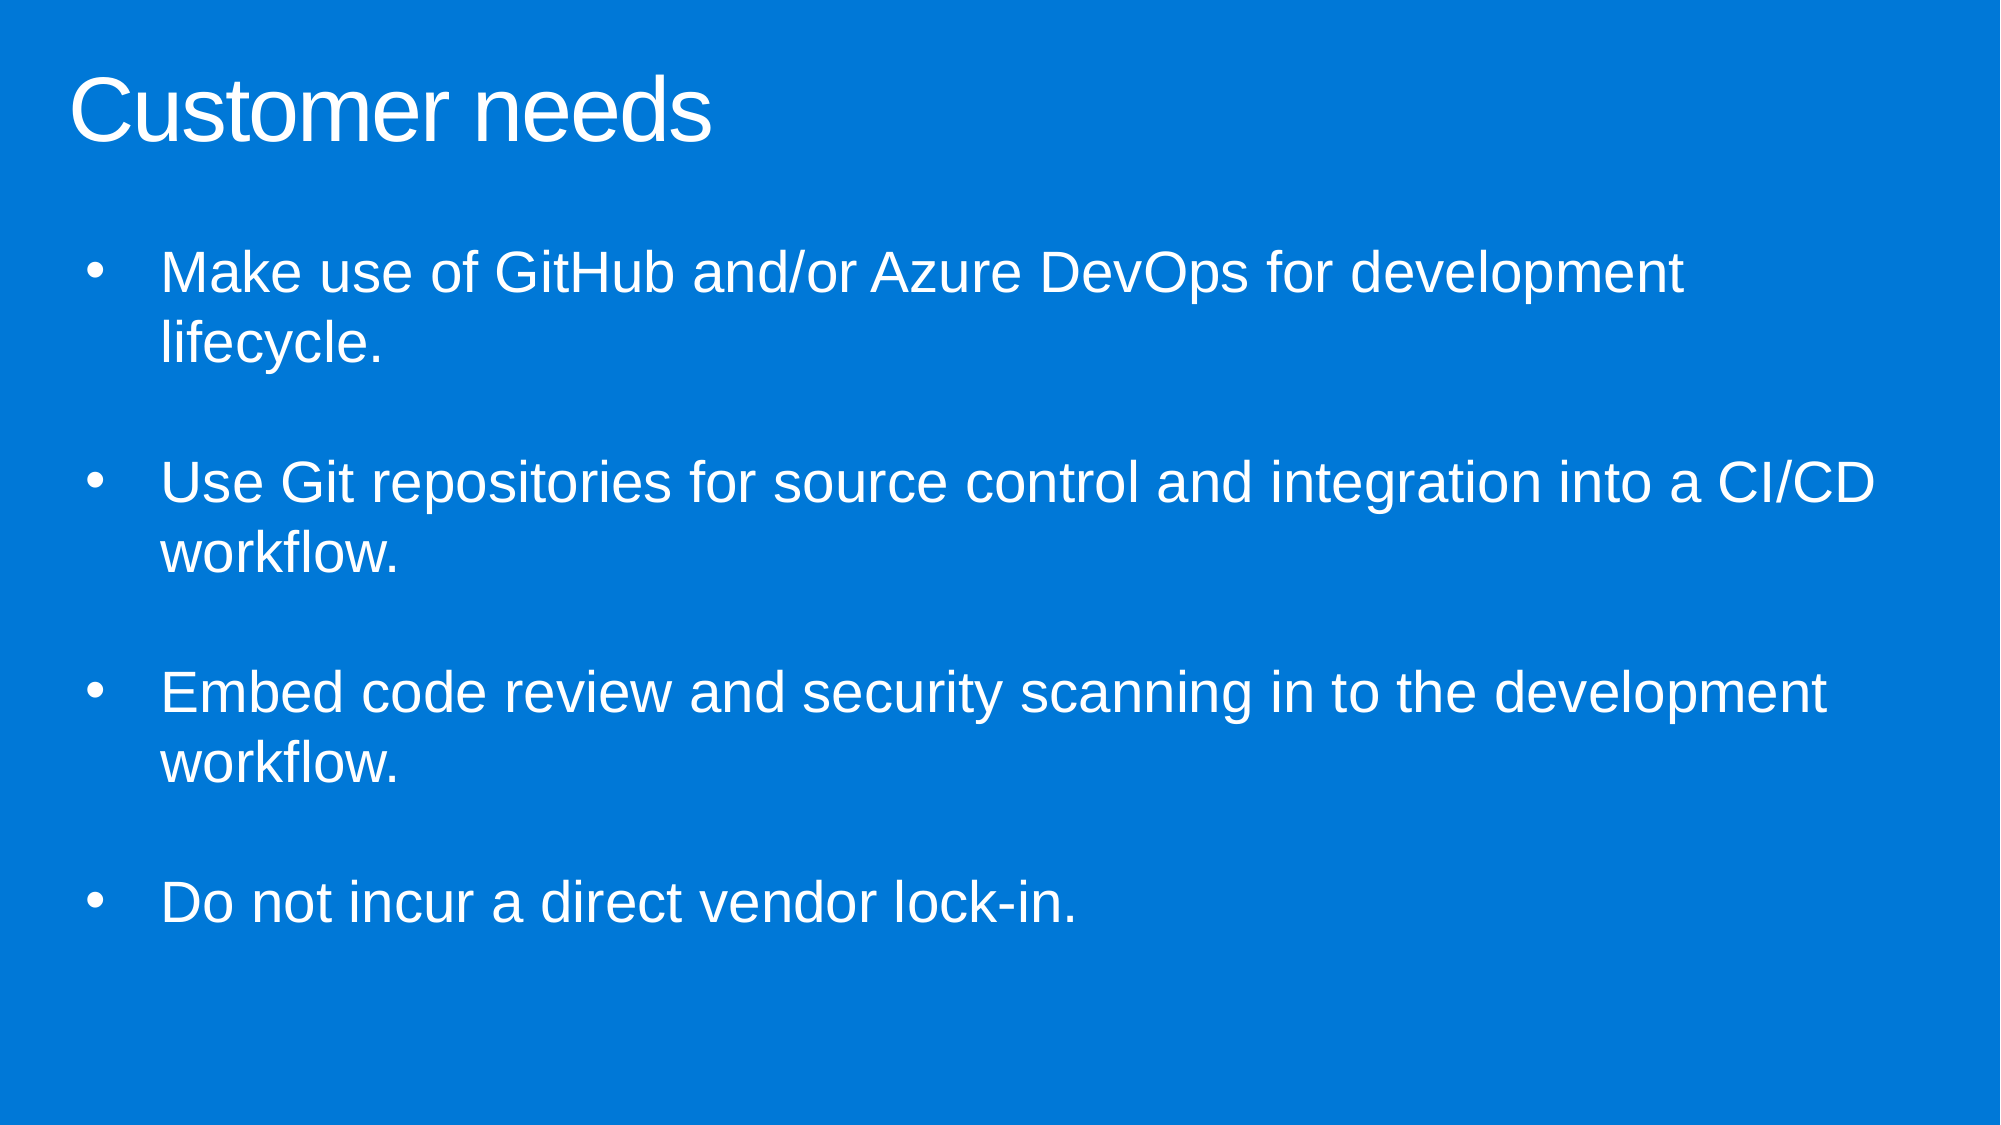

# Customer needs
Make use of GitHub and/or Azure DevOps for development lifecycle.

Use Git repositories for source control and integration into a CI/CD workflow.

Embed code review and security scanning in to the development workflow.

Do not incur a direct vendor lock-in.